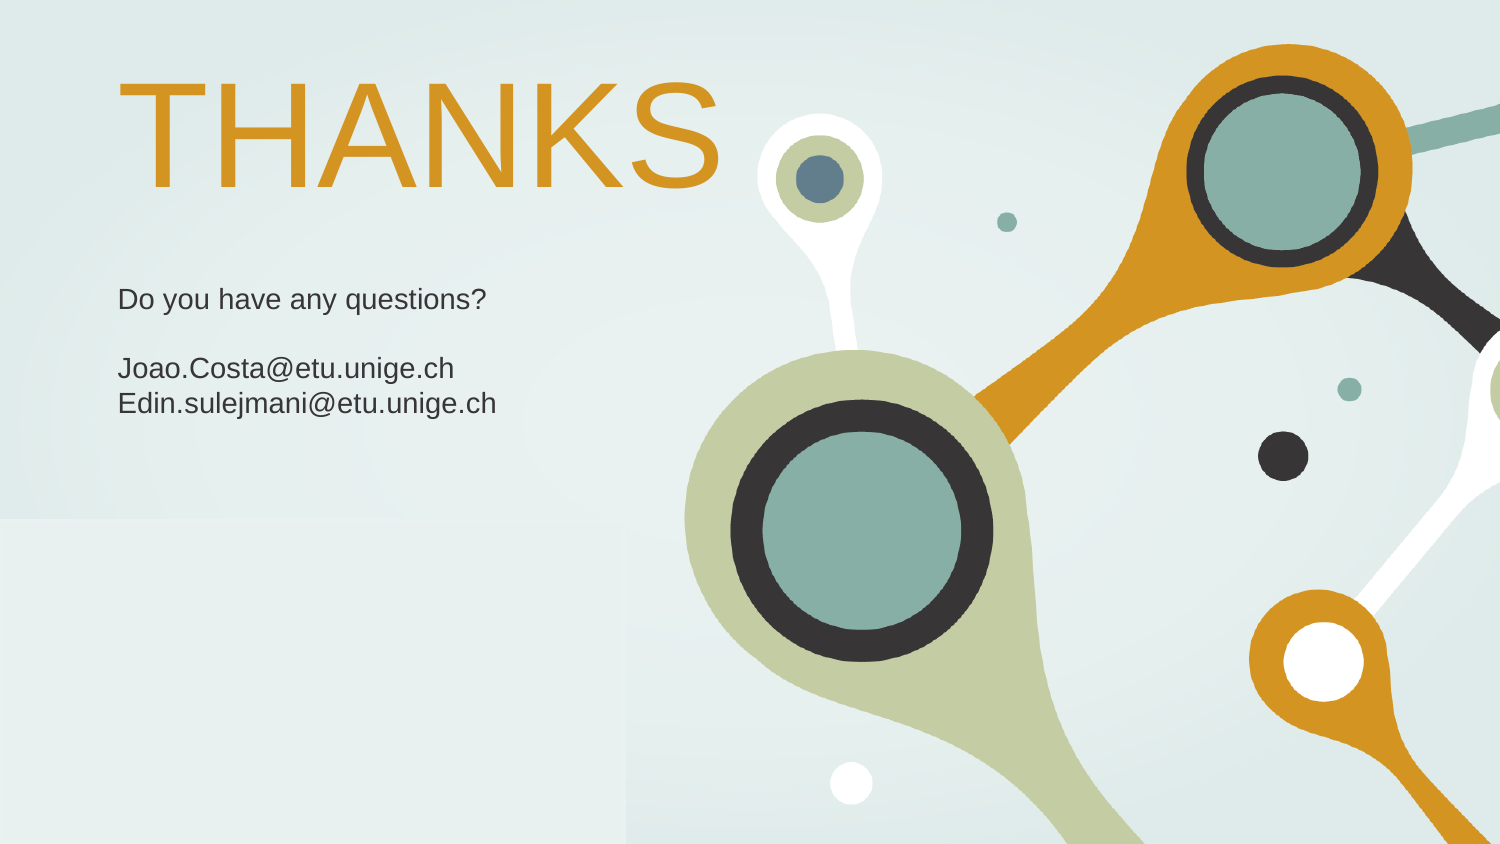

# THANKS
Do you have any questions?

Joao.Costa@etu.unige.ch
Edin.sulejmani@etu.unige.ch